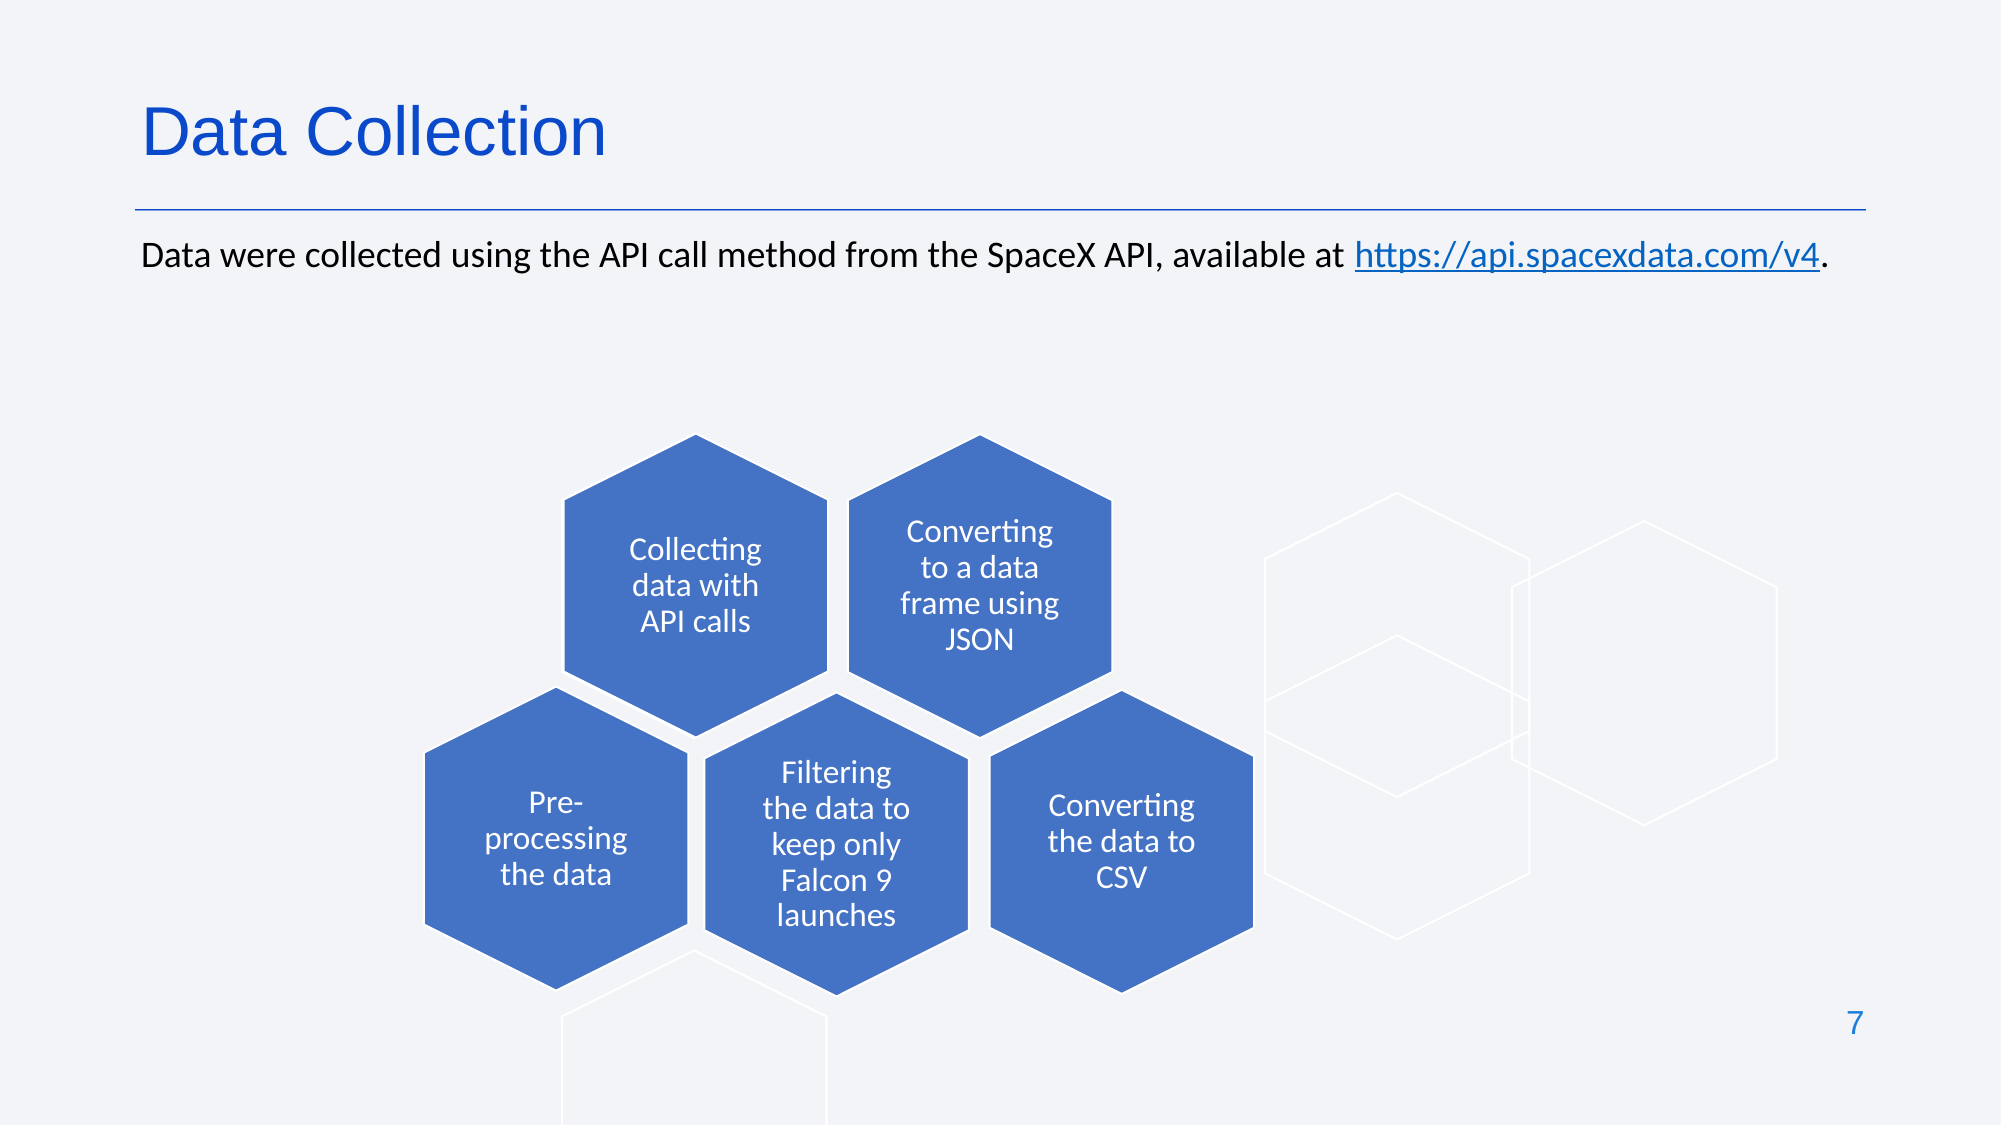

Data Collection
Data were collected using the API call method from the SpaceX API, available at https://api.spacexdata.com/v4.
Converting to a data frame using JSON

Filtering the data to keep only Falcon 9 launches

Collecting data with API calls

Pre-processing the data

Converting the data to CSV

7